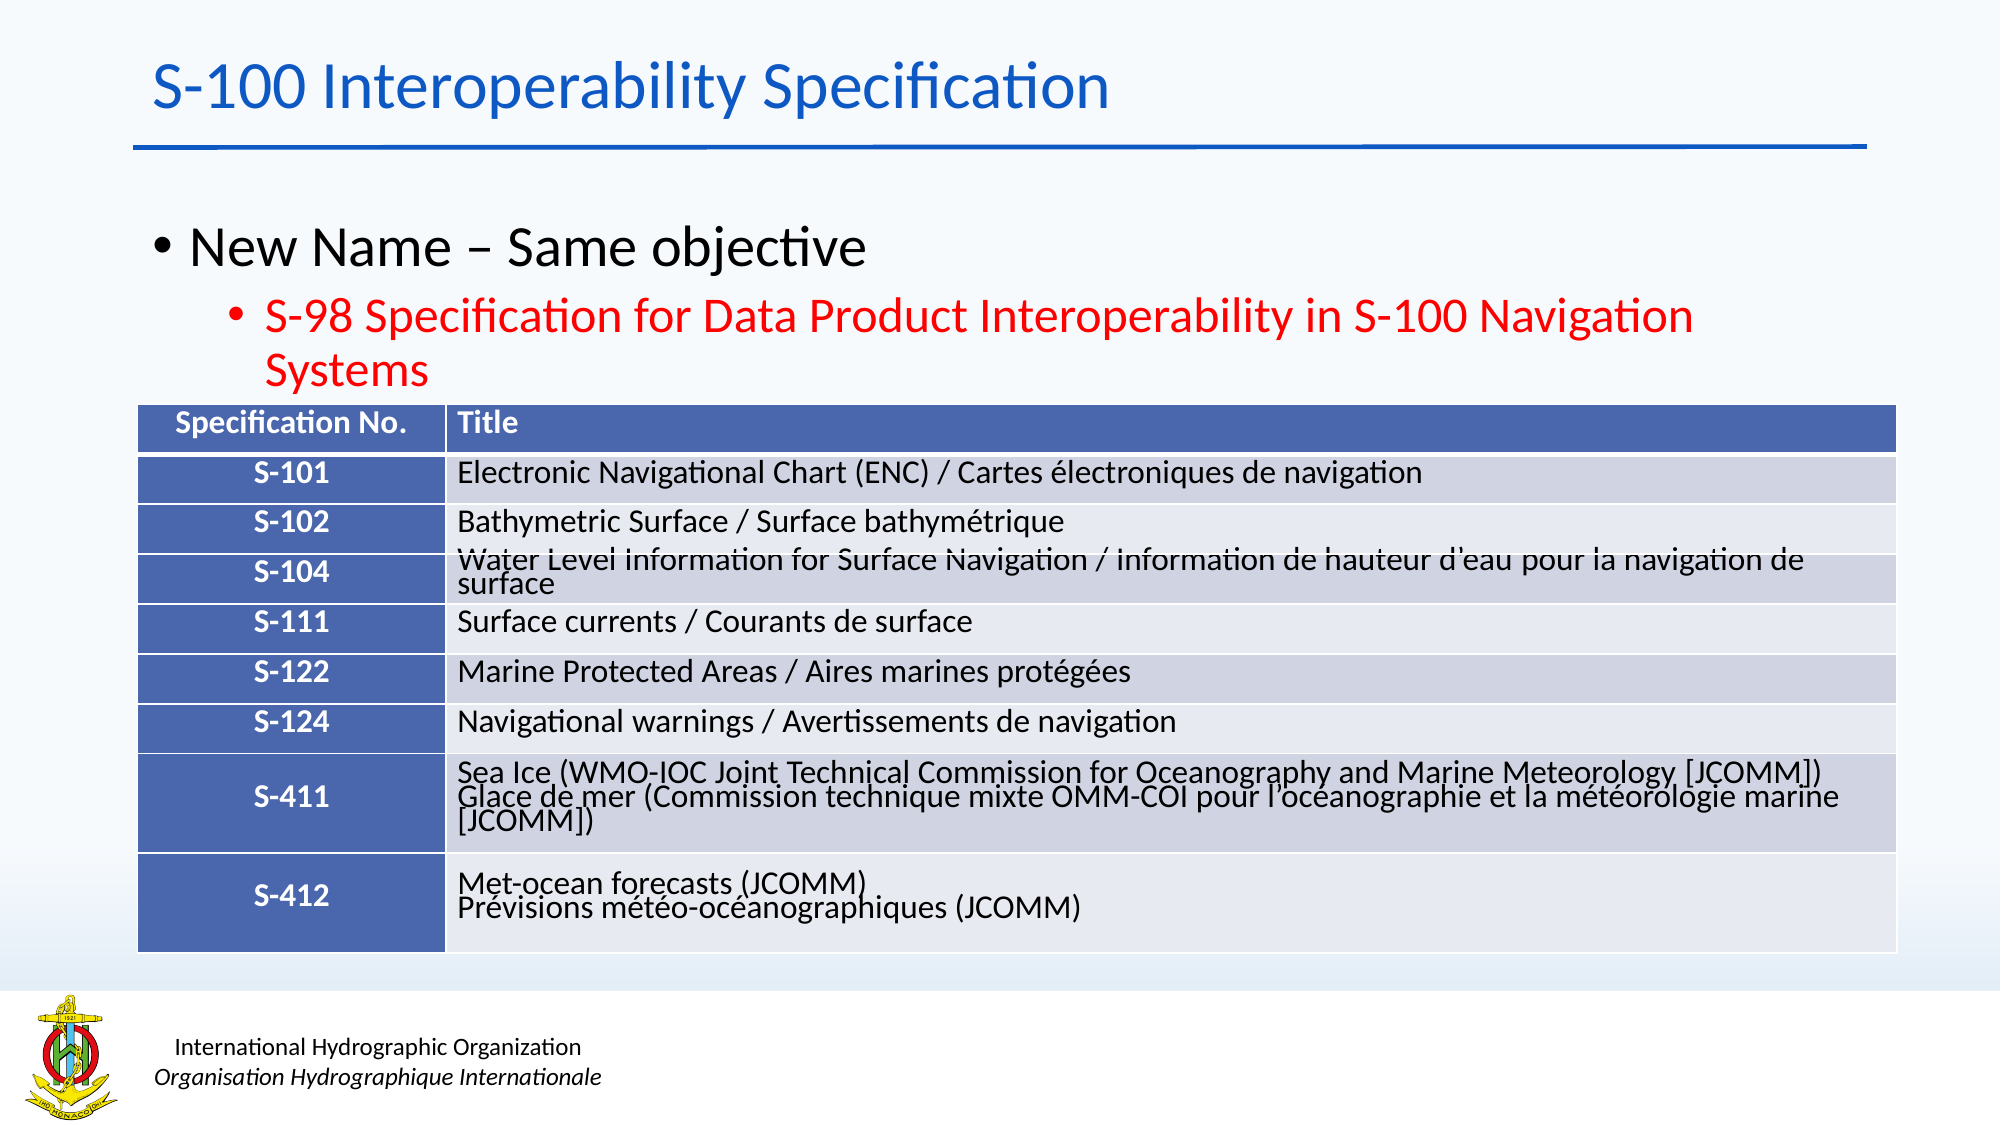

# S-100 Interoperability Specification
New Name – Same objective
S-98 Specification for Data Product Interoperability in S-100 Navigation Systems

| Specification No. | Title |
| --- | --- |
| S-101 | Electronic Navigational Chart (ENC) / Cartes électroniques de navigation |
| S-102 | Bathymetric Surface / Surface bathymétrique |
| S-104 | Water Level Information for Surface Navigation / Information de hauteur d’eau pour la navigation de surface |
| S-111 | Surface currents / Courants de surface |
| S-122 | Marine Protected Areas / Aires marines protégées |
| S-124 | Navigational warnings / Avertissements de navigation |
| S-411 | Sea Ice (WMO-IOC Joint Technical Commission for Oceanography and Marine Meteorology [JCOMM]) Glace de mer (Commission technique mixte OMM-COI pour l’océanographie et la météorologie marine [JCOMM]) |
| S-412 | Met-ocean forecasts (JCOMM) Prévisions météo-océanographiques (JCOMM) |